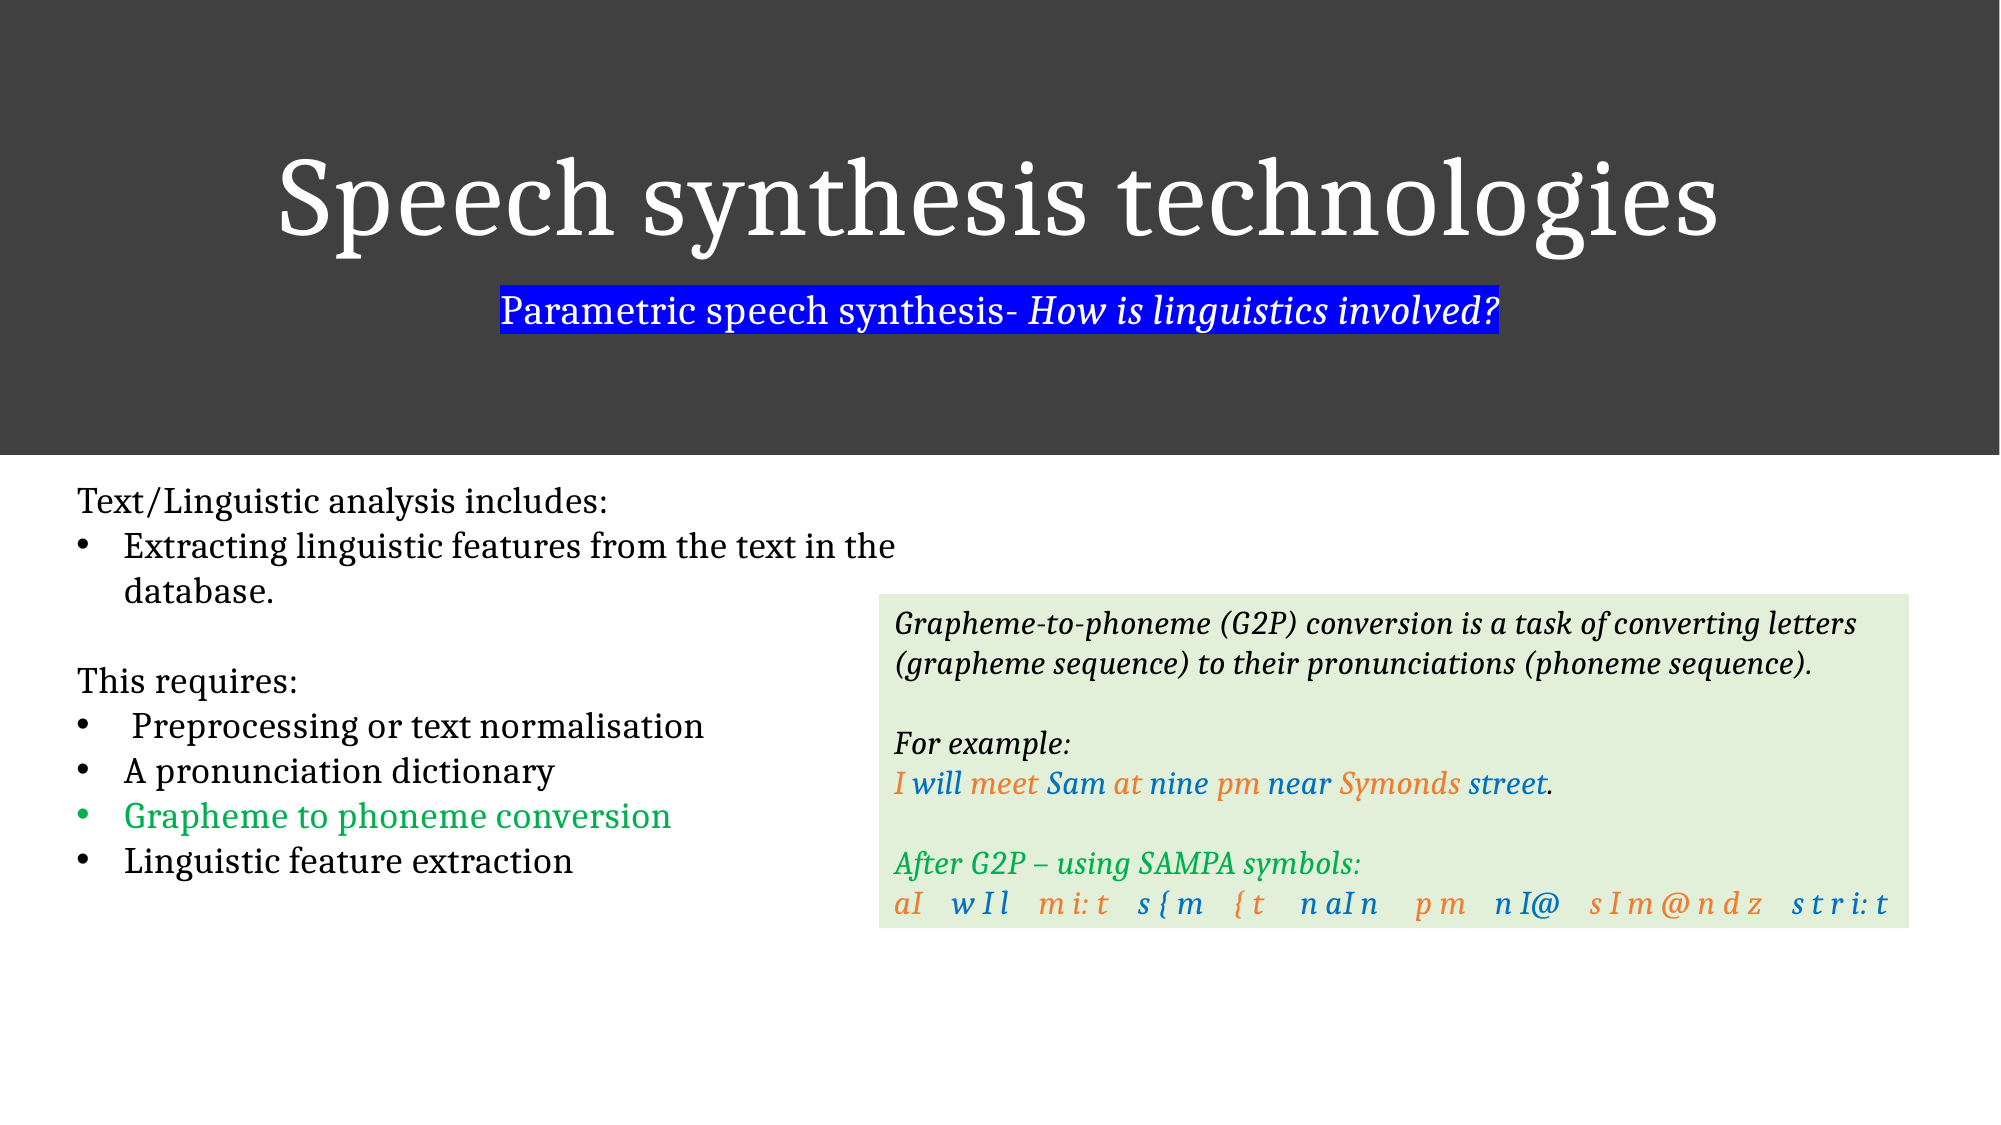

# Speech synthesis technologies
Parametric speech synthesis- How is linguistics involved?
Text/Linguistic analysis includes:
Extracting linguistic features from the text in the database.

This requires:
 Preprocessing or text normalisation
A pronunciation dictionary
Grapheme to phoneme conversion
Linguistic feature extraction

Grapheme-to-phoneme (G2P) conversion is a task of converting letters (grapheme sequence) to their pronunciations (phoneme sequence).

For example:
I will meet Sam at nine pm near Symonds street.

After G2P – using SAMPA symbols:
aI    w I l    m i: t    s { m    { t     n aI n     p m    n I@    s I m @ n d z    s t r i: t